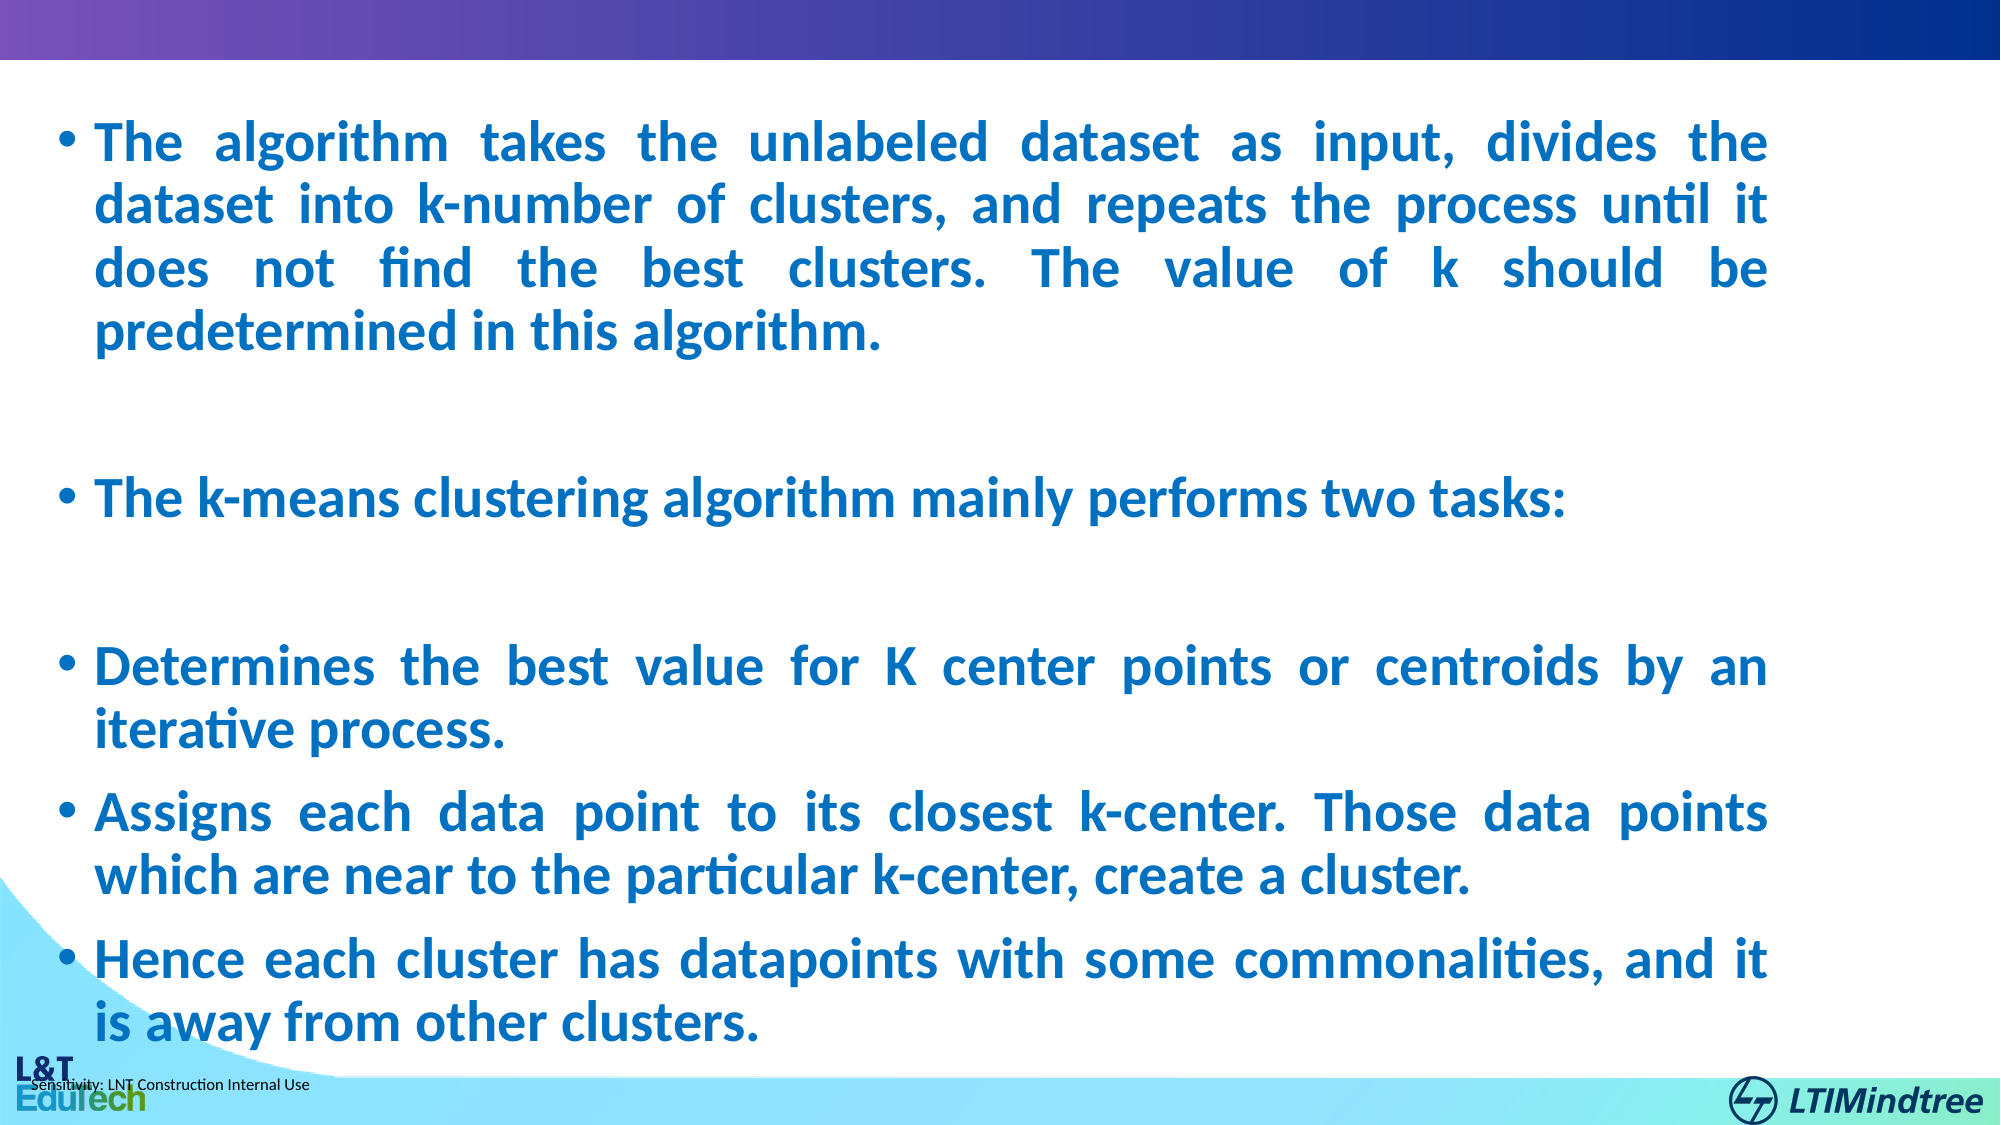

The algorithm takes the unlabeled dataset as input, divides the dataset into k-number of clusters, and repeats the process until it does not find the best clusters. The value of k should be predetermined in this algorithm.

The k-means clustering algorithm mainly performs two tasks:

Determines the best value for K center points or centroids by an iterative process.
Assigns each data point to its closest k-center. Those data points which are near to the particular k-center, create a cluster.
Hence each cluster has datapoints with some commonalities, and it is away from other clusters.